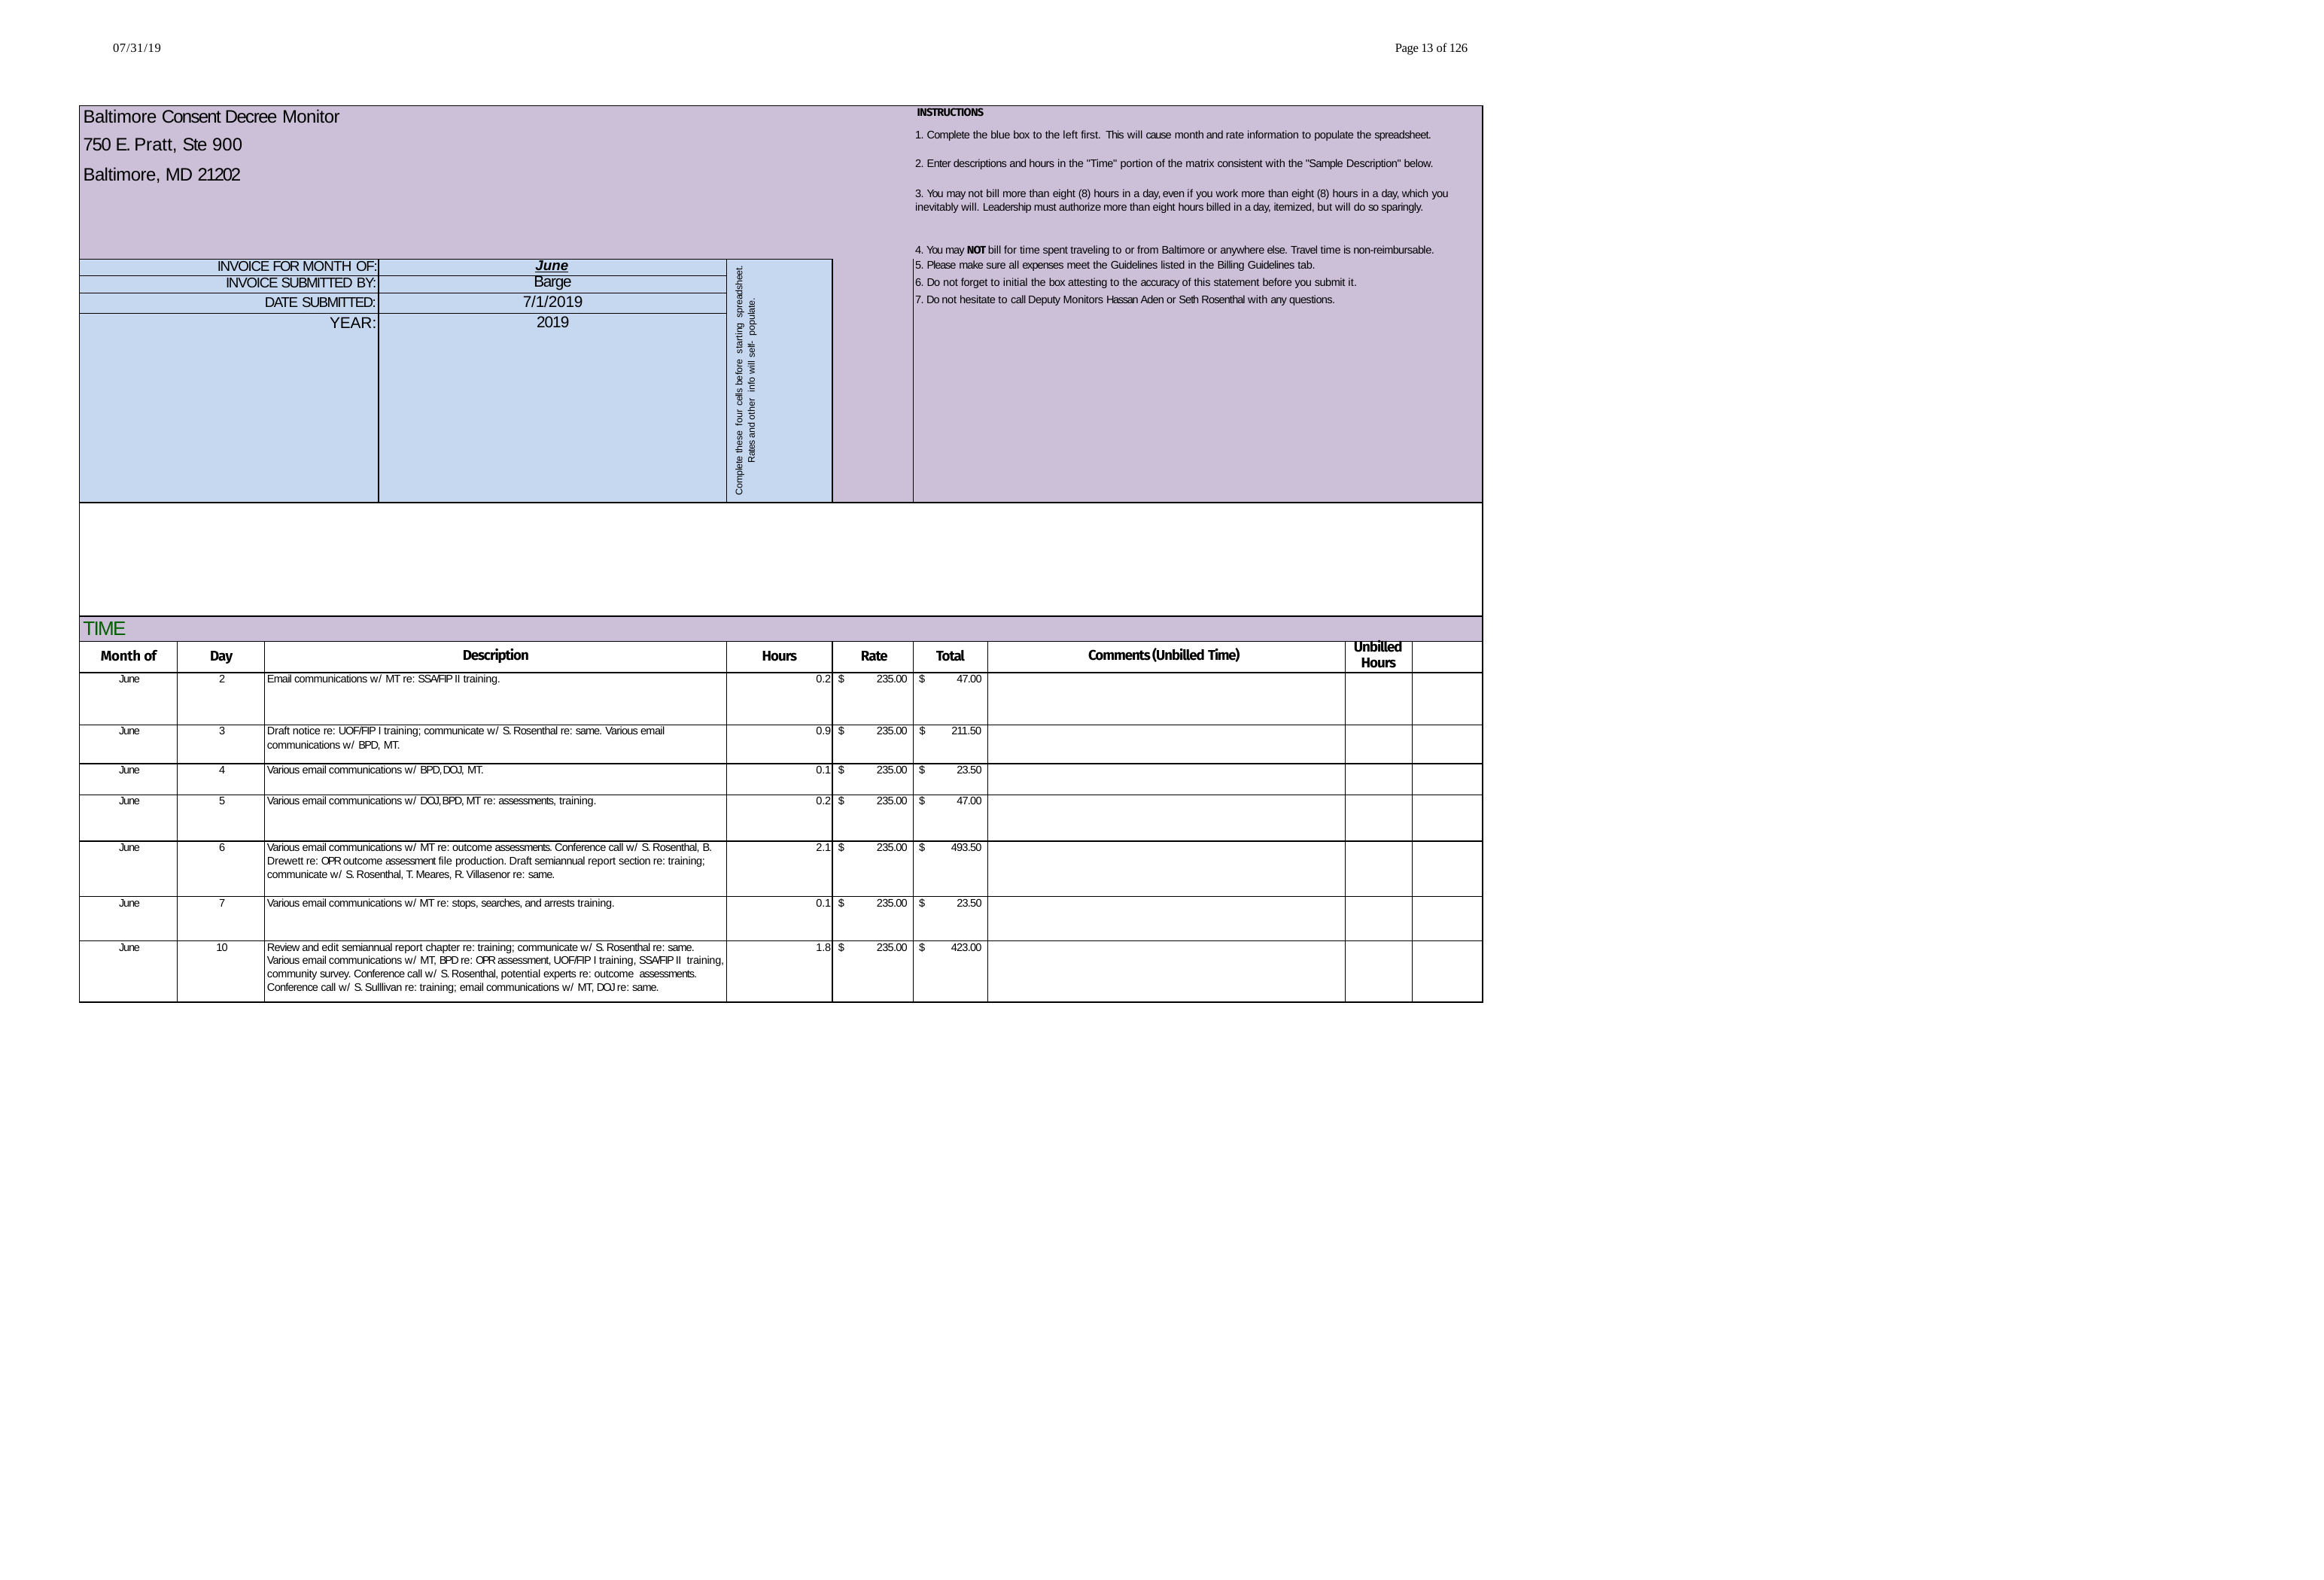

07/31/19
Page 13 of 126
| Baltimore Consent Decree Monitor |  |  |  |  |  | INSTRUCTIONS |  |  |  |
| --- | --- | --- | --- | --- | --- | --- | --- | --- | --- |
| 750 E. Pratt, Ste 900 |  |  |  |  |  | 1. Complete the blue box to the left first. This will cause month and rate information to populate the spreadsheet. |  |  |  |
| Baltimore, MD 21202 |  |  |  |  |  | 2. Enter descriptions and hours in the "Time" portion of the matrix consistent with the "Sample Description" below. |  |  |  |
|  |  |  |  |  |  | 3. You may not bill more than eight (8) hours in a day, even if you work more than eight (8) hours in a day, which you inevitably will. Leadership must authorize more than eight hours billed in a day, itemized, but will do so sparingly. |  |  |  |
|  |  |  |  |  |  | 4. You may NOT bill for time spent traveling to or from Baltimore or anywhere else. Travel time is non-reimbursable. |  |  |  |
| INVOICE FOR MONTH OF: |  |  | June | Complete these four cells before starting spreadsheet. Rates and other info will self- populate. |  | 5. Please make sure all expenses meet the Guidelines listed in the Billing Guidelines tab. |  |  |  |
| INVOICE SUBMITTED BY: |  |  | Barge |  |  | 6. Do not forget to initial the box attesting to the accuracy of this statement before you submit it. |  |  |  |
| DATE SUBMITTED: |  |  | 7/1/2019 |  |  | 7. Do not hesitate to call Deputy Monitors Hassan Aden or Seth Rosenthal with any questions. |  |  |  |
| YEAR: |  |  | 2019 |  |  |  |  |  |  |
|  |  |  |  |  |  |  |  |  |  |
| TIME |  |  |  |  |  |  |  |  |  |
| Month of | Day | Description |  | Hours | Rate | Total | Comments (Unbilled Time) | Unbilled Hours |  |
| June | 2 | Email communications w/ MT re: SSA/FIP II training. |  | 0.2 | $ 235.00 | $ 47.00 |  |  |  |
| June | 3 | Draft notice re: UOF/FIP I training; communicate w/ S. Rosenthal re: same. Various email communications w/ BPD, MT. |  | 0.9 | $ 235.00 | $ 211.50 |  |  |  |
| June | 4 | Various email communications w/ BPD, DOJ, MT. |  | 0.1 | $ 235.00 | $ 23.50 |  |  |  |
| June | 5 | Various email communications w/ DOJ, BPD, MT re: assessments, training. |  | 0.2 | $ 235.00 | $ 47.00 |  |  |  |
| June | 6 | Various email communications w/ MT re: outcome assessments. Conference call w/ S. Rosenthal, B. Drewett re: OPR outcome assessment file production. Draft semiannual report section re: training; communicate w/ S. Rosenthal, T. Meares, R. Villasenor re: same. |  | 2.1 | $ 235.00 | $ 493.50 |  |  |  |
| June | 7 | Various email communications w/ MT re: stops, searches, and arrests training. |  | 0.1 | $ 235.00 | $ 23.50 |  |  |  |
| June | 10 | Review and edit semiannual report chapter re: training; communicate w/ S. Rosenthal re: same. Various email communications w/ MT, BPD re: OPR assessment, UOF/FIP I training, SSA/FIP II training, community survey. Conference call w/ S. Rosenthal, potential experts re: outcome assessments. Conference call w/ S. Sulllivan re: training; email communications w/ MT, DOJ re: same. |  | 1.8 | $ 235.00 | $ 423.00 |  |  |  |